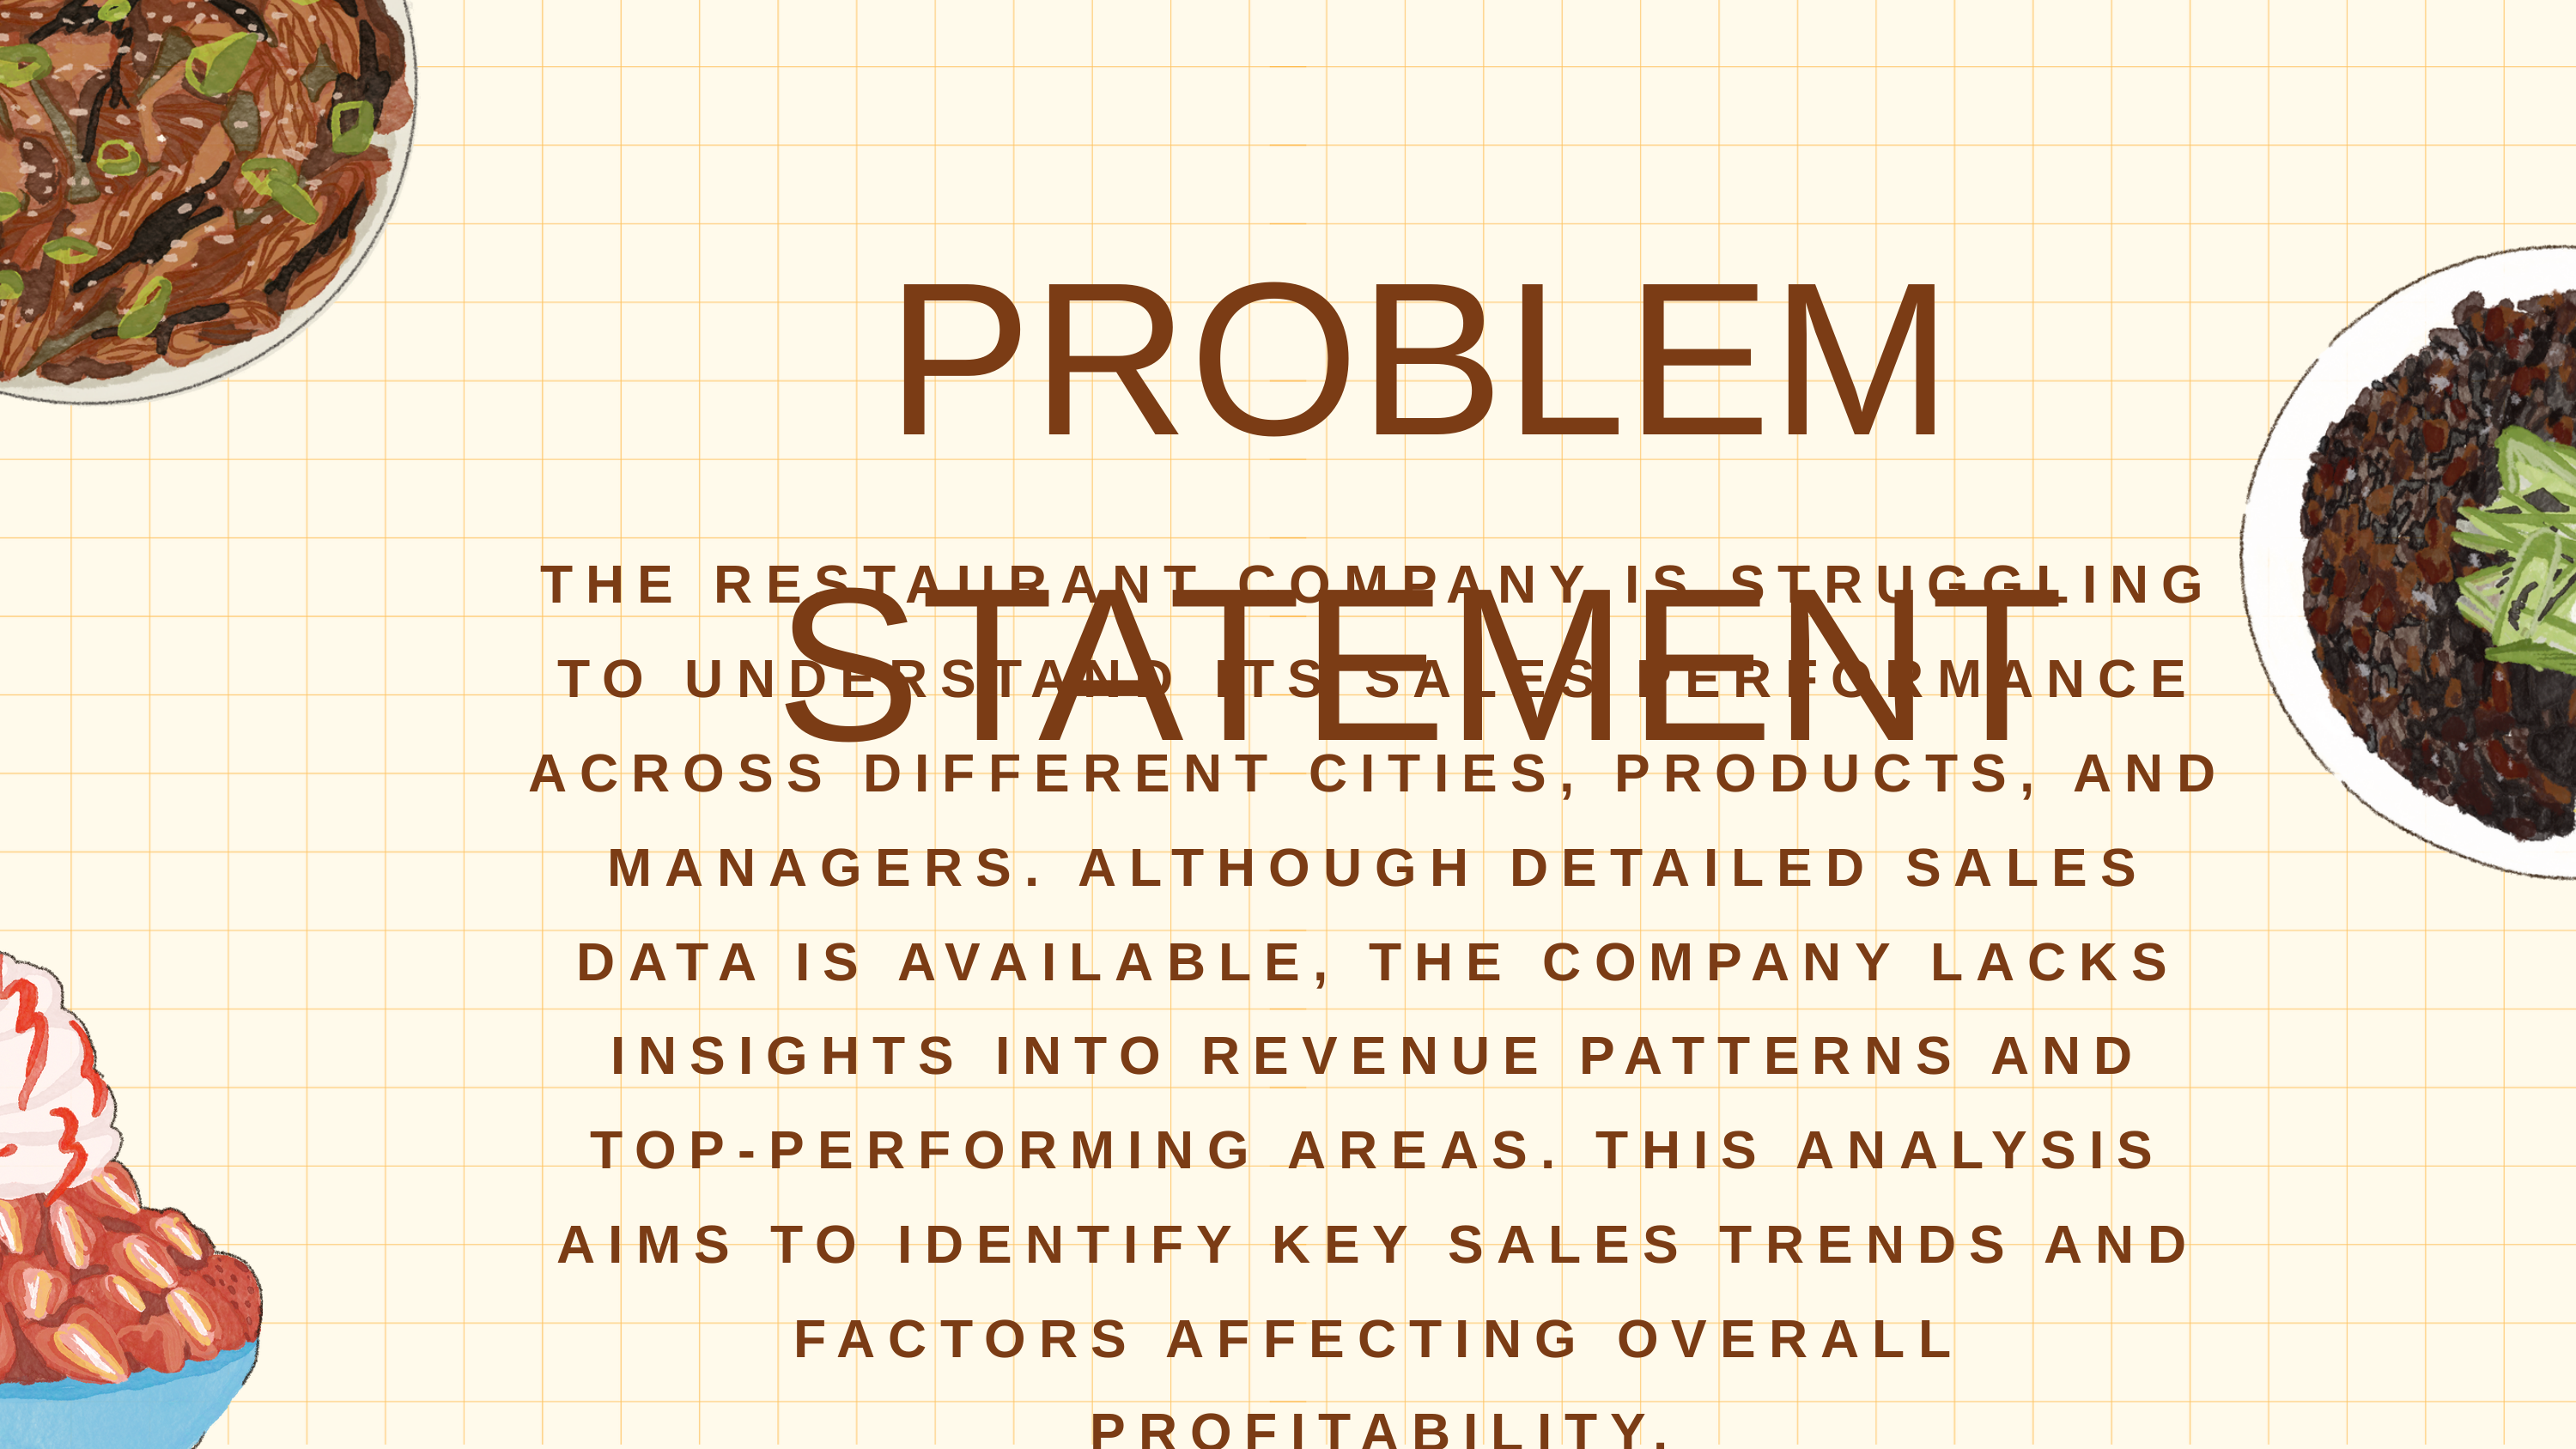

PROBLEM STATEMENT

THE RESTAURANT COMPANY IS STRUGGLING TO UNDERSTAND ITS SALES PERFORMANCE ACROSS DIFFERENT CITIES, PRODUCTS, AND MANAGERS. ALTHOUGH DETAILED SALES DATA IS AVAILABLE, THE COMPANY LACKS INSIGHTS INTO REVENUE PATTERNS AND TOP-PERFORMING AREAS. THIS ANALYSIS AIMS TO IDENTIFY KEY SALES TRENDS AND FACTORS AFFECTING OVERALL PROFITABILITY.